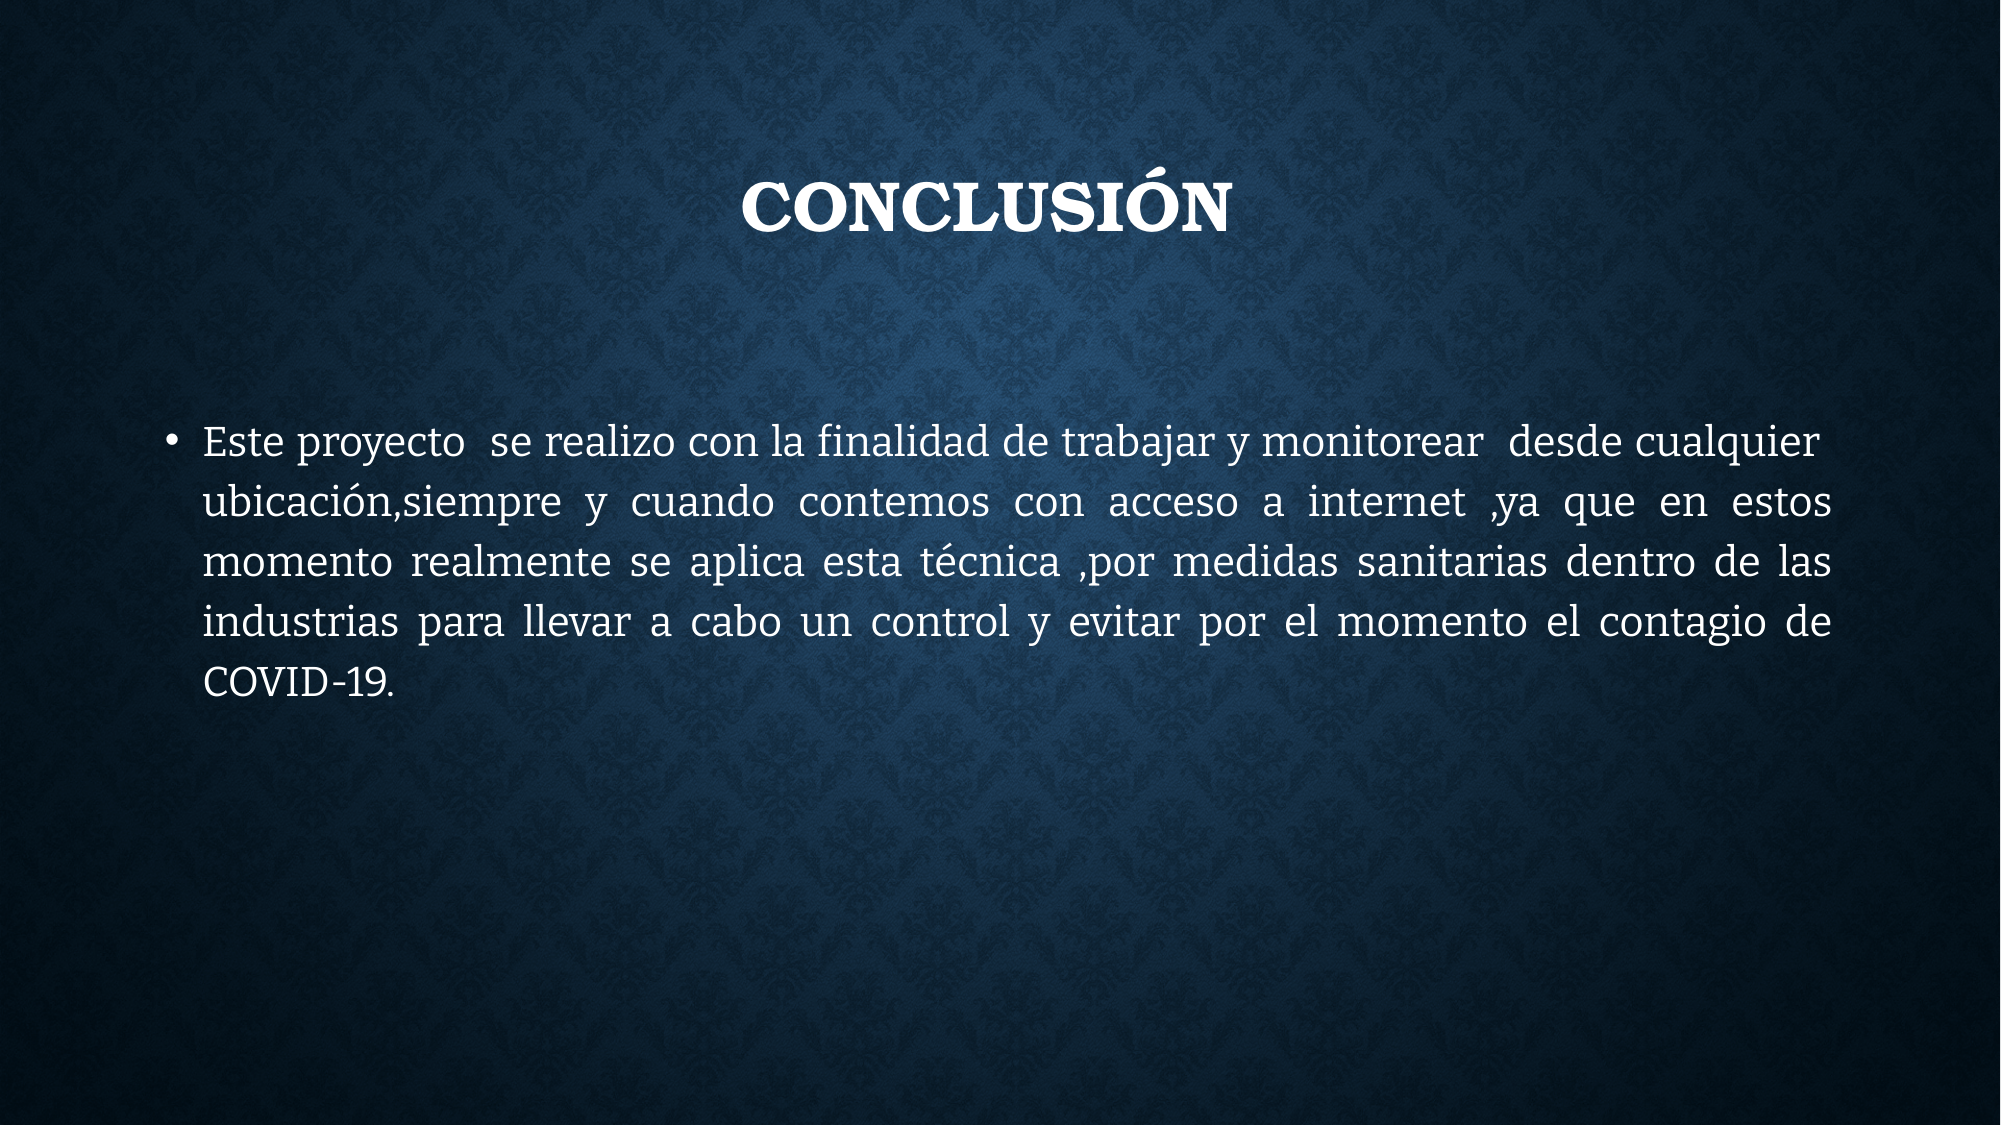

# Conclusión
Este proyecto  se realizo con la finalidad de trabajar y monitorear  desde cualquier  ubicación,siempre y cuando contemos con acceso a internet ,ya que en estos momento realmente se aplica esta técnica ,por medidas sanitarias dentro de las industrias para llevar a cabo un control y evitar por el momento el contagio de COVID-19.